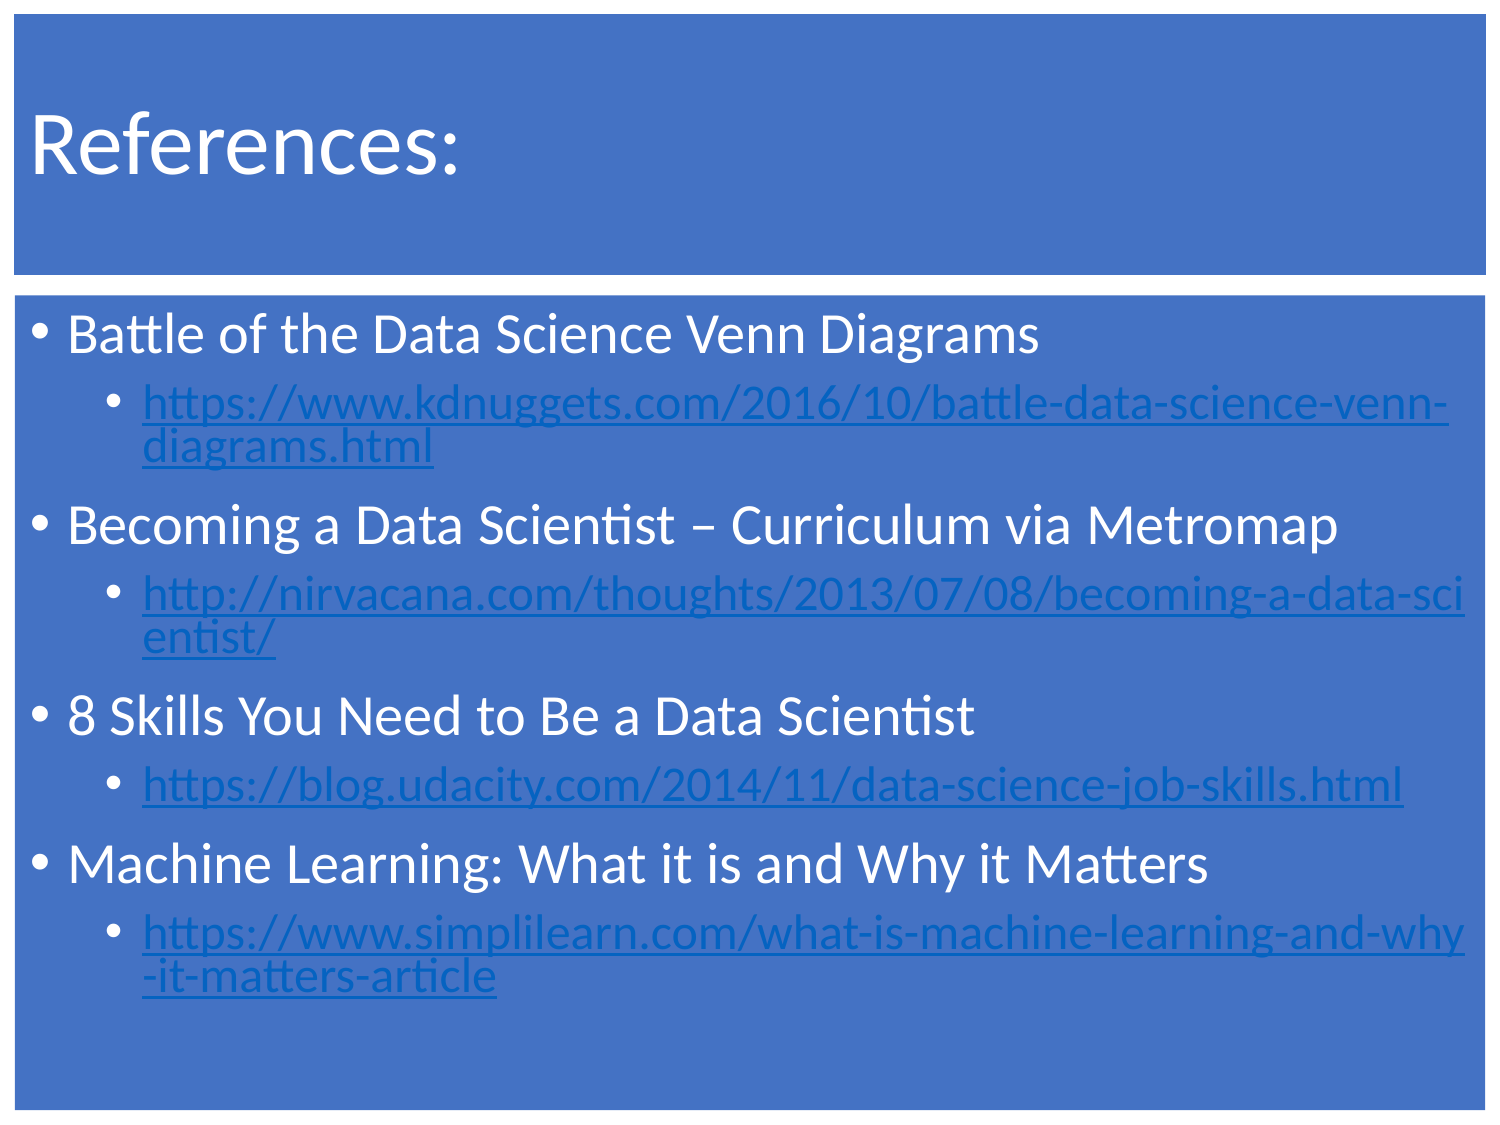

# References:
Battle of the Data Science Venn Diagrams
https://www.kdnuggets.com/2016/10/battle-data-science-venn-diagrams.html
Becoming a Data Scientist – Curriculum via Metromap
http://nirvacana.com/thoughts/2013/07/08/becoming-a-data-scientist/
8 Skills You Need to Be a Data Scientist
https://blog.udacity.com/2014/11/data-science-job-skills.html
Machine Learning: What it is and Why it Matters
https://www.simplilearn.com/what-is-machine-learning-and-why-it-matters-article